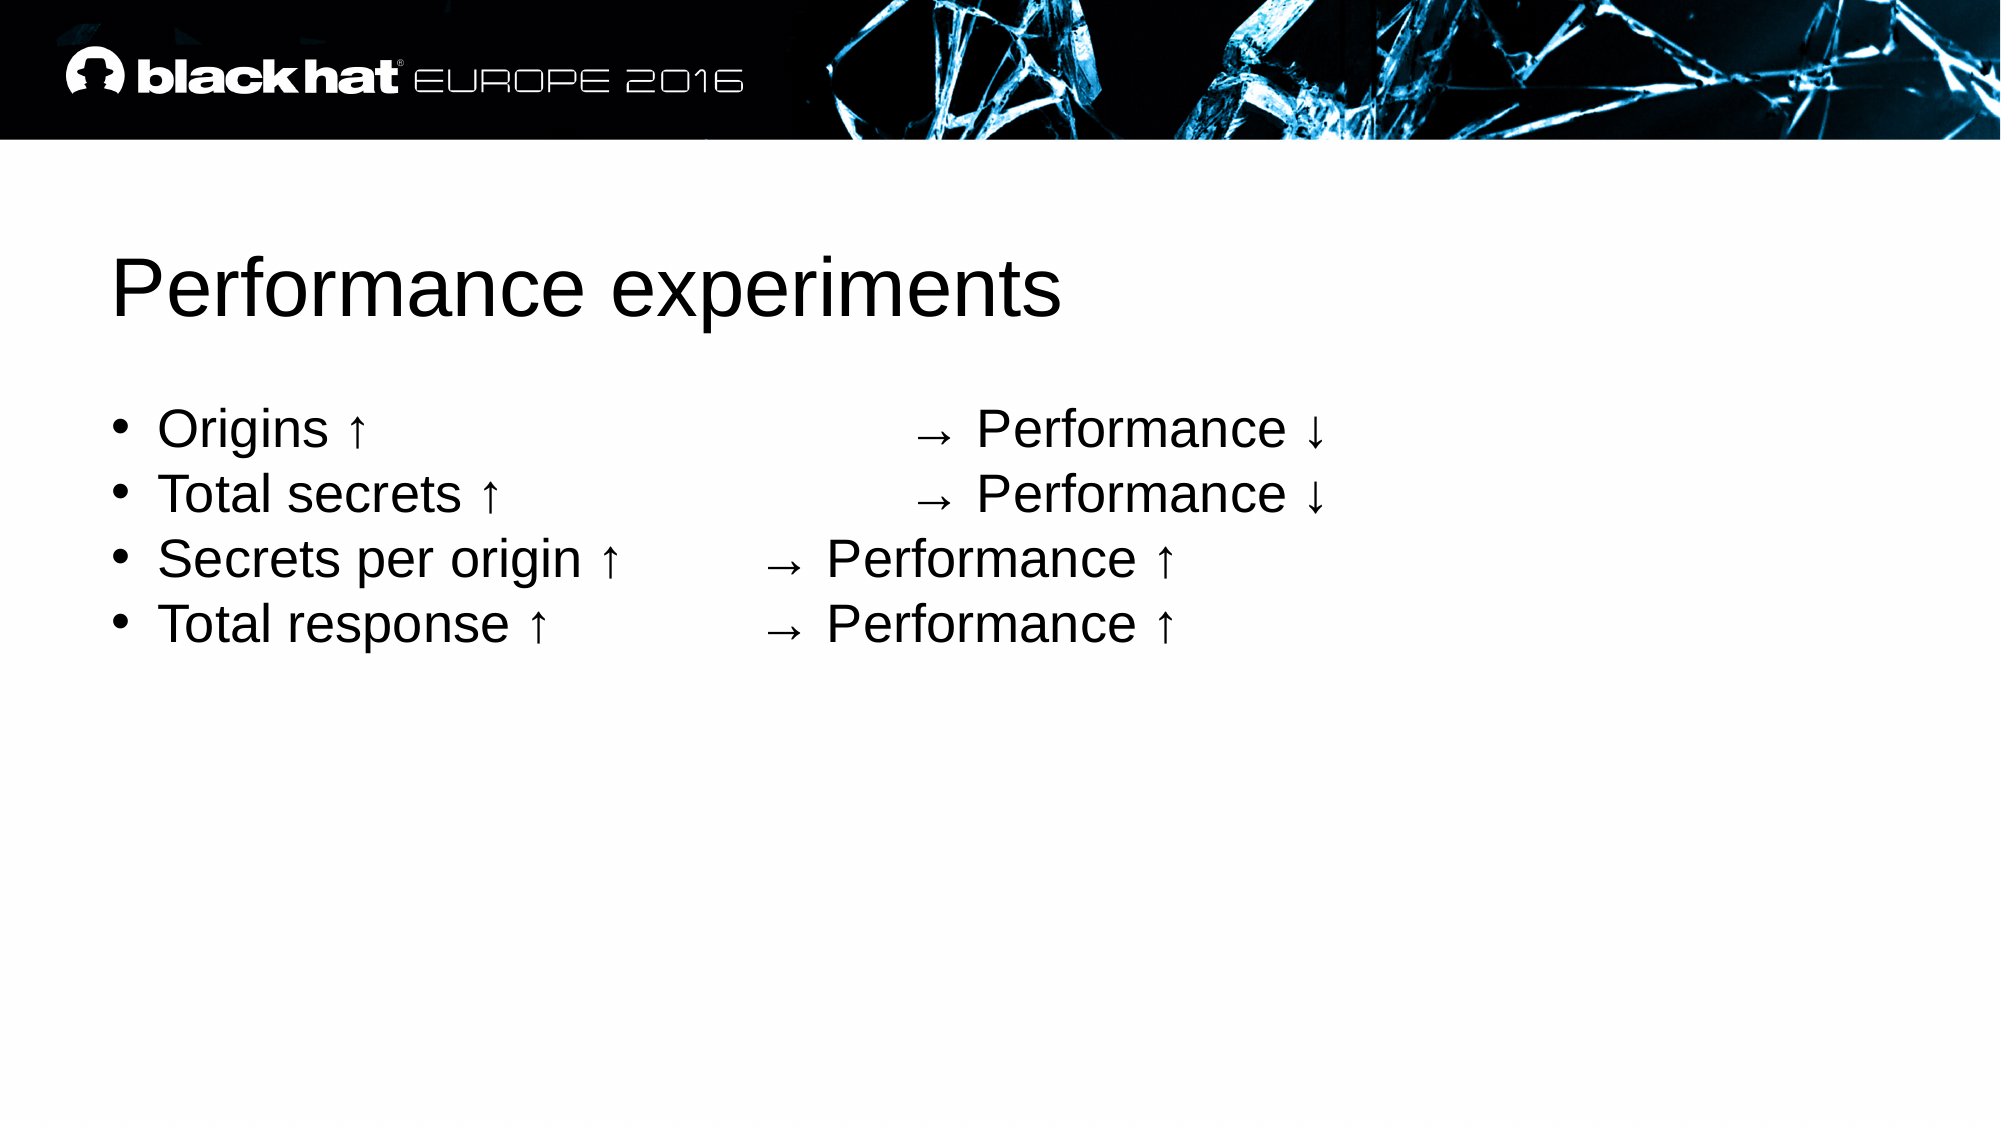

Performance experiments
Origins ↑ 				→ Performance ↓
Total secrets ↑ 			→ Performance ↓
Secrets per origin ↑ 	→ Performance ↑
Total response ↑ 		→ Performance ↑